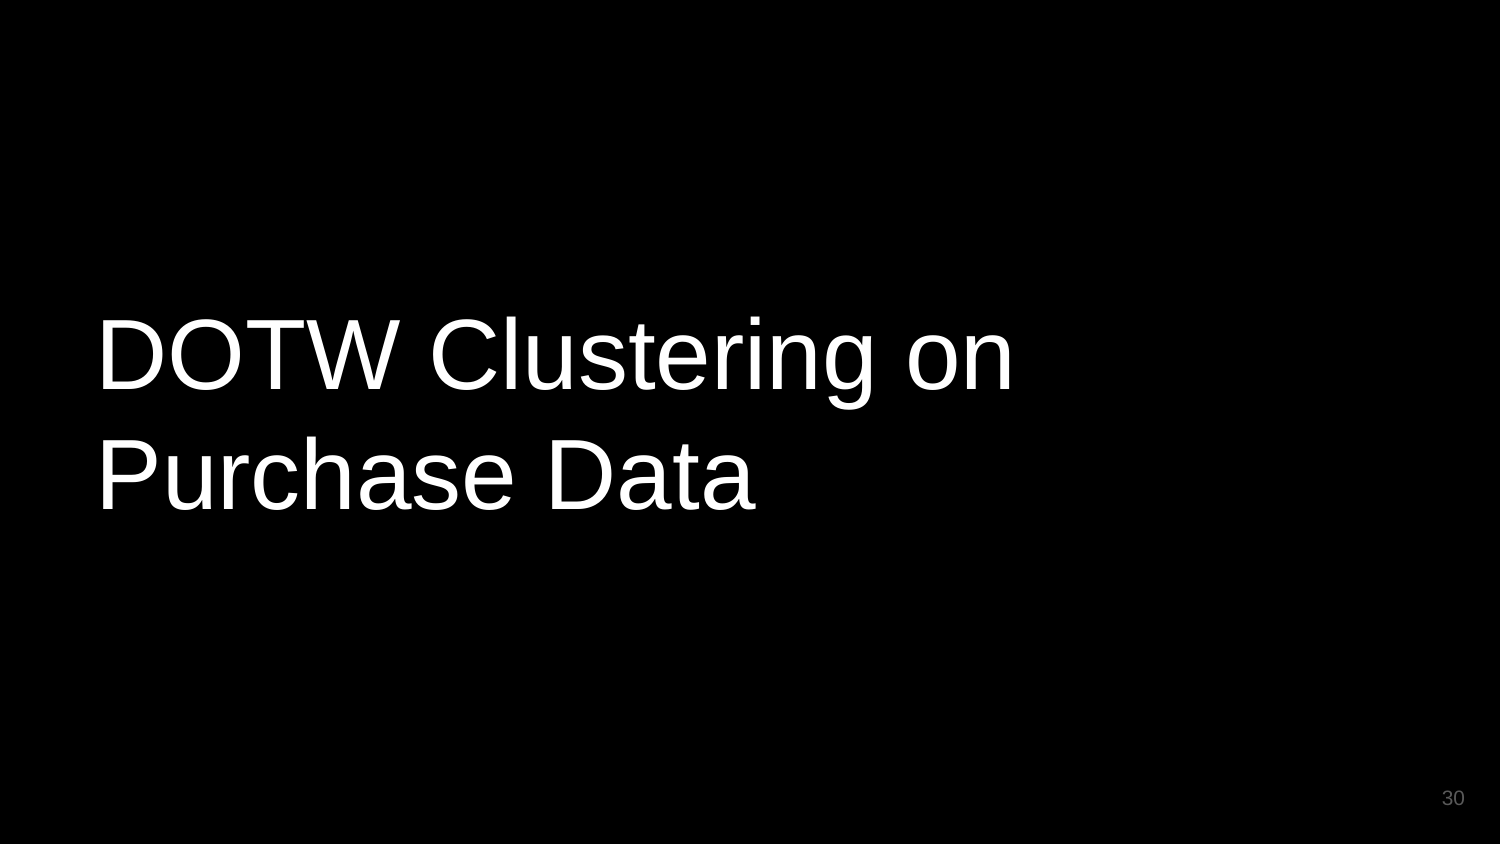

# DOTW Clustering on Purchase Data
30